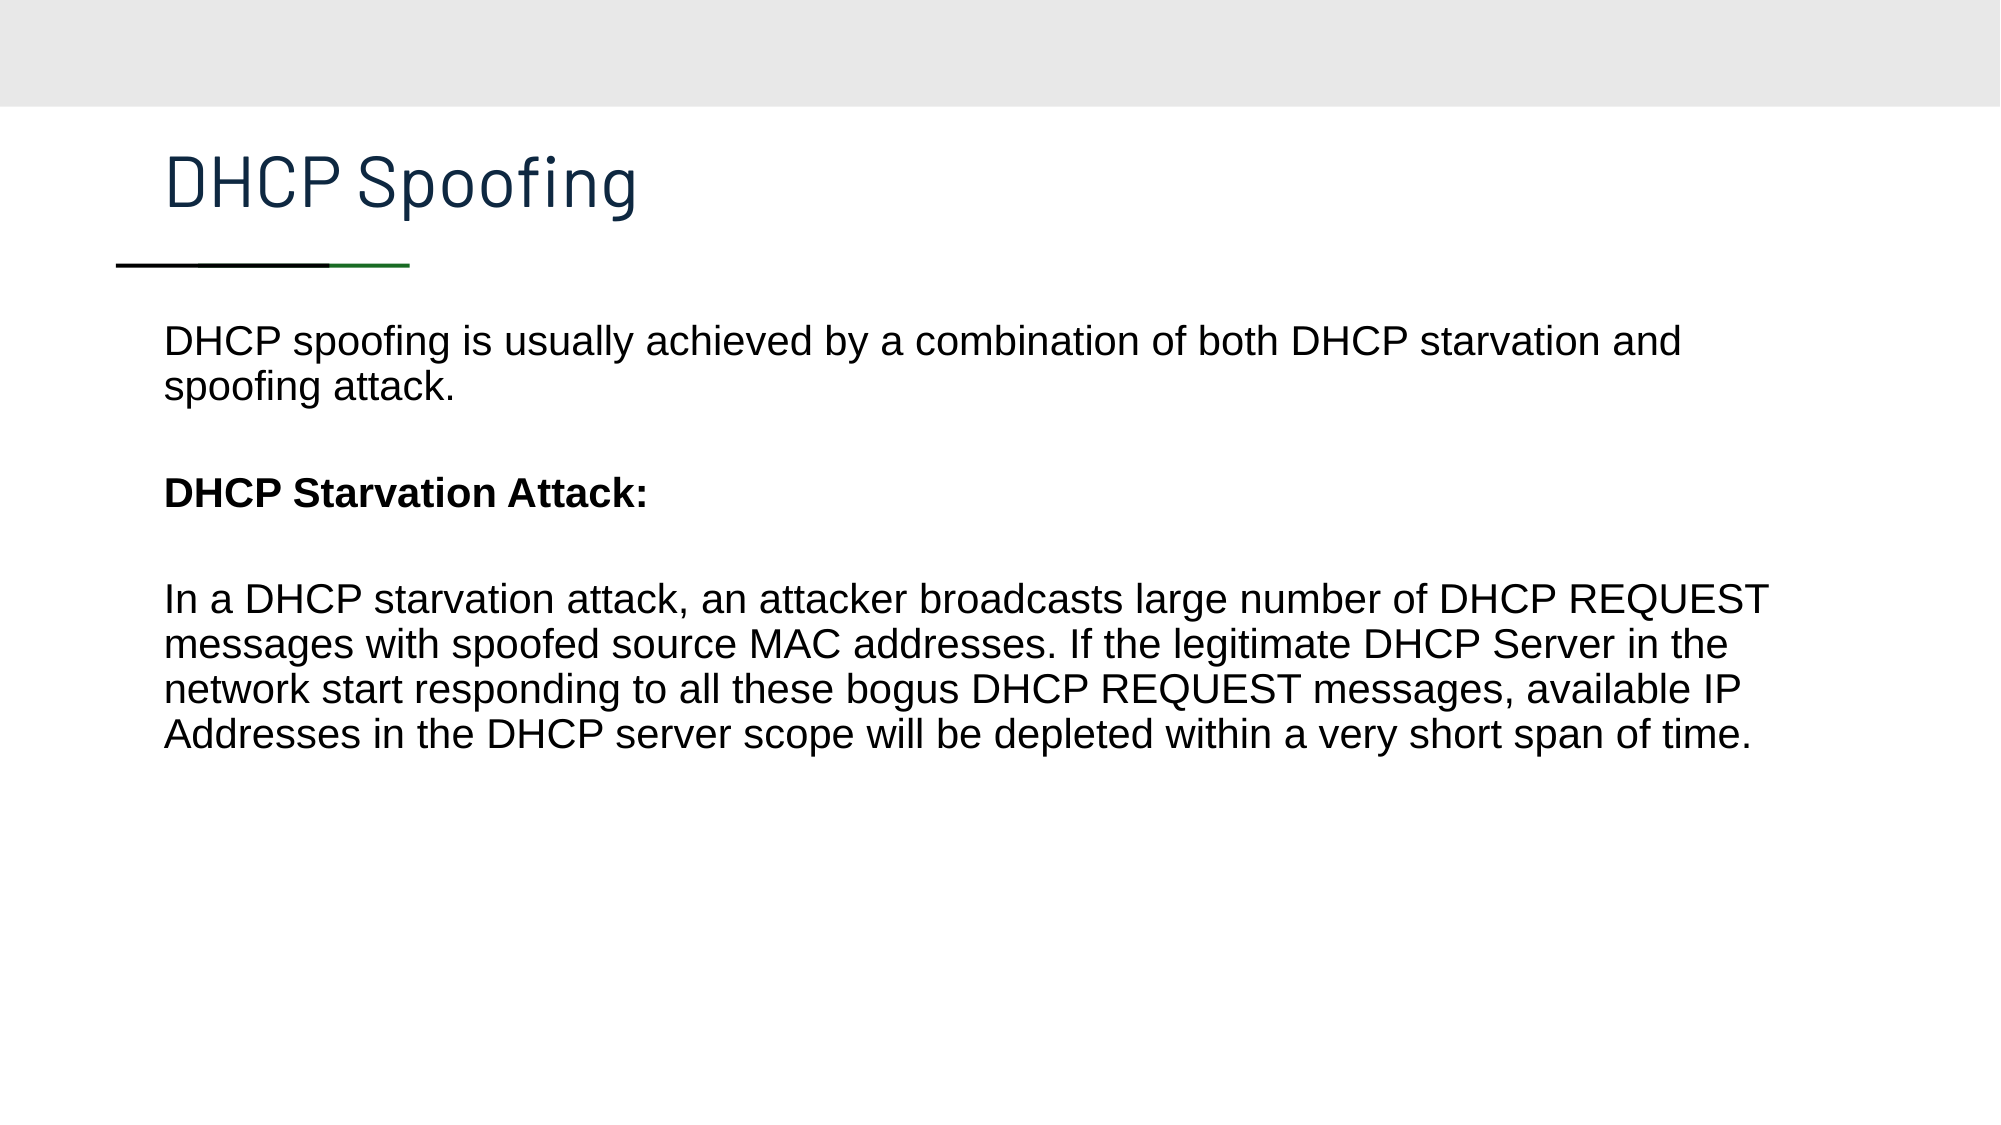

# DHCP Spoofing
DHCP spoofing is usually achieved by a combination of both DHCP starvation and spoofing attack.
DHCP Starvation Attack:
In a DHCP starvation attack, an attacker broadcasts large number of DHCP REQUEST messages with spoofed source MAC addresses. If the legitimate DHCP Server in the network start responding to all these bogus DHCP REQUEST messages, available IP Addresses in the DHCP server scope will be depleted within a very short span of time.